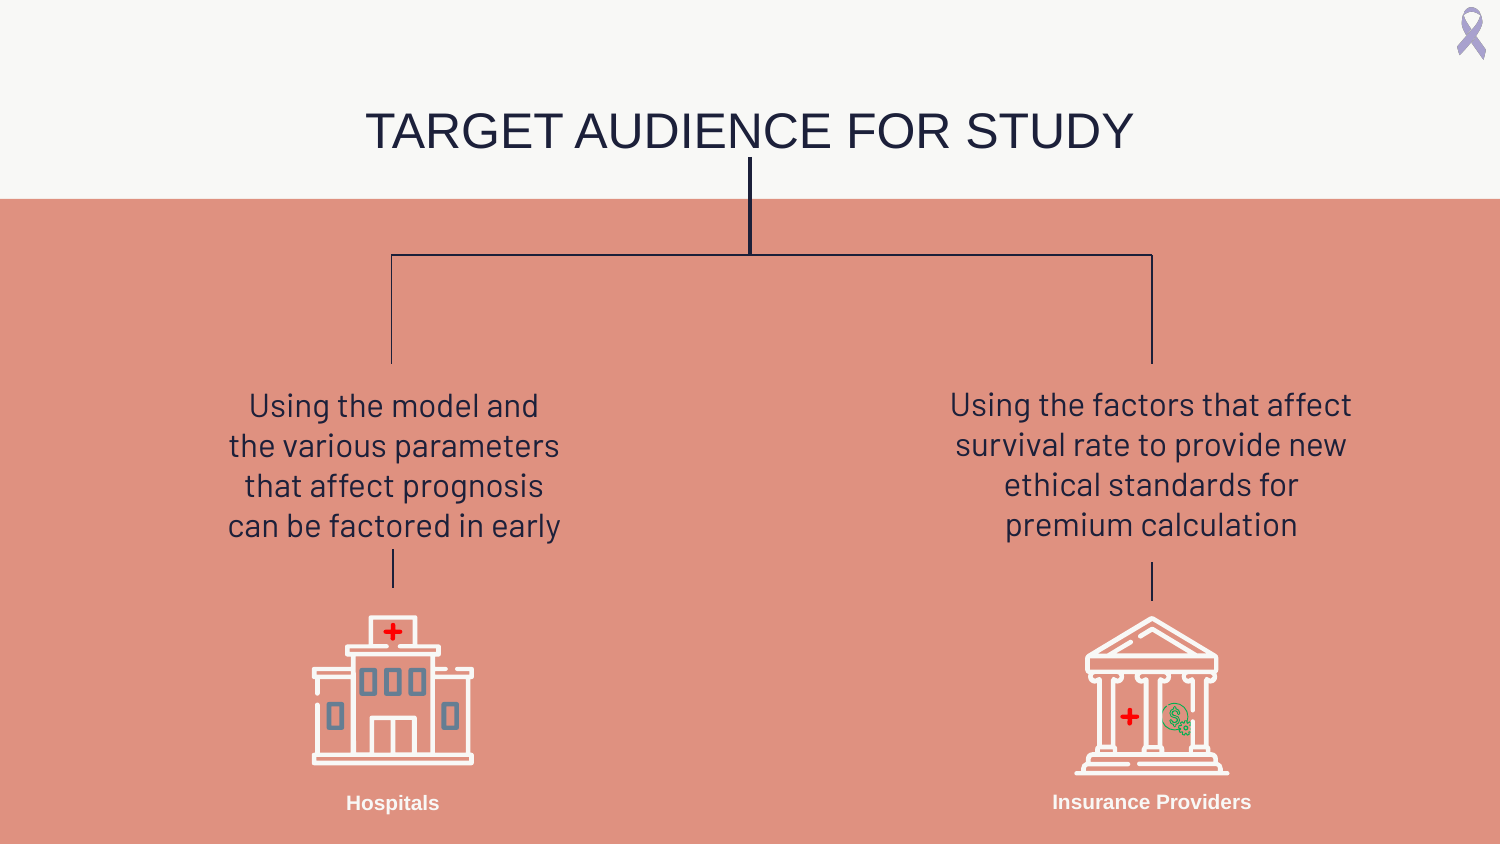

TARGET AUDIENCE FOR STUDY
Using the model and the various parameters that affect prognosis can be factored in early
Using the factors that affect survival rate to provide new ethical standards for premium calculation

Insurance Providers
# Hospitals